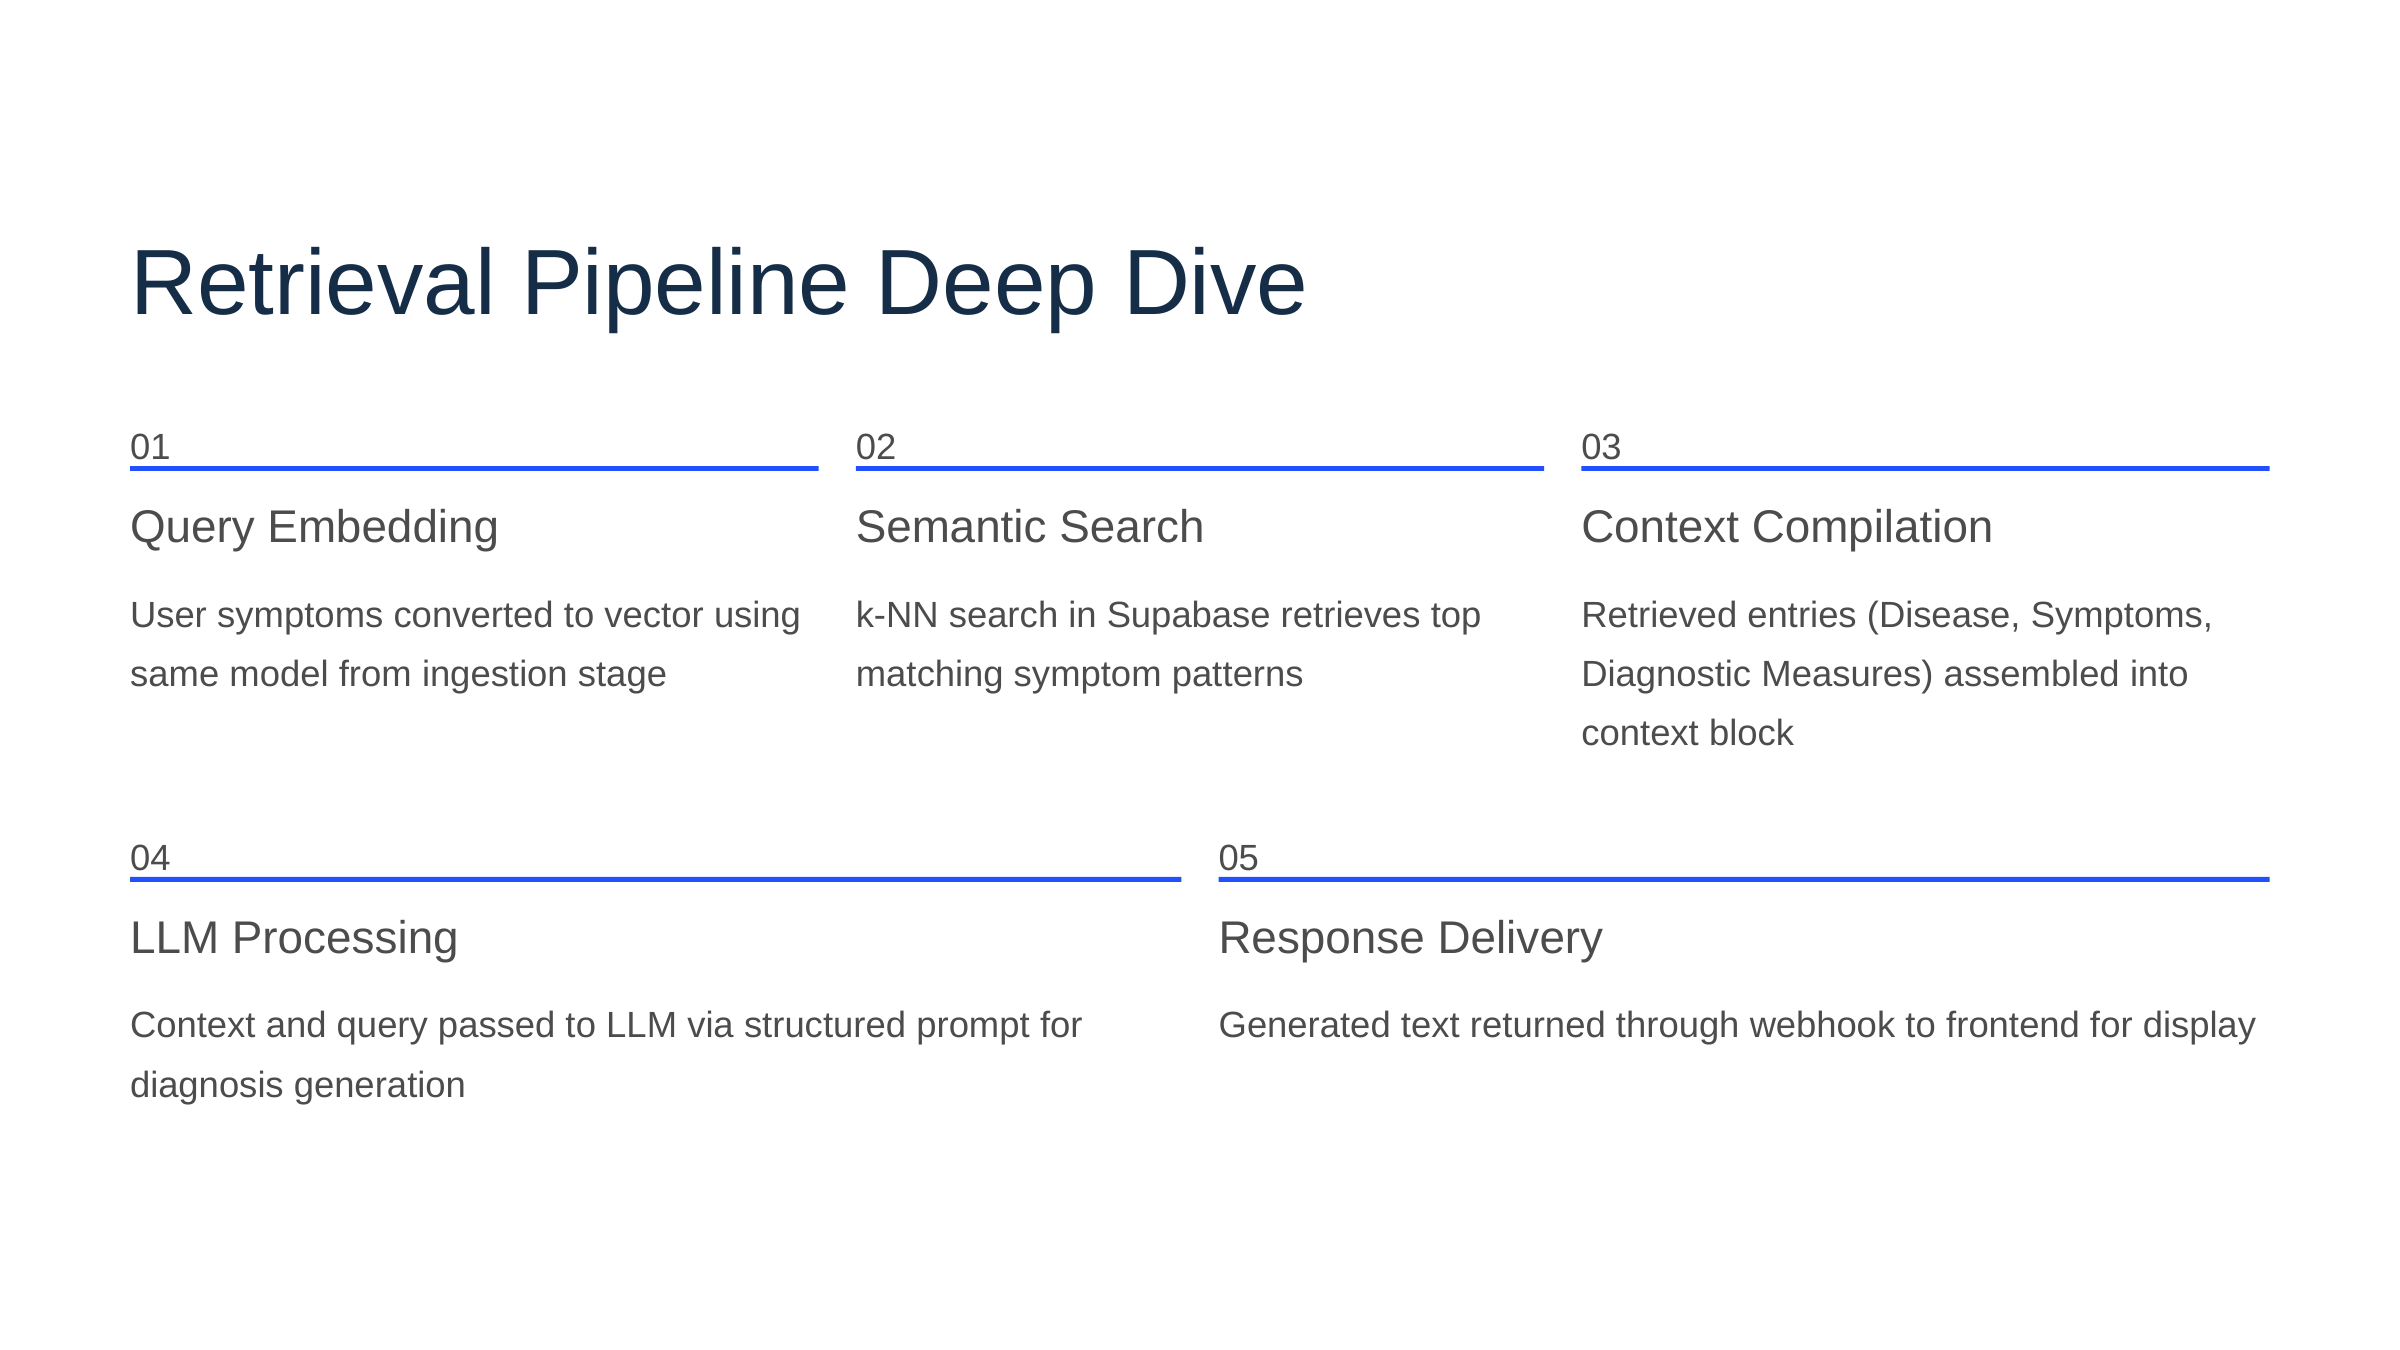

Retrieval Pipeline Deep Dive
01
02
03

Query Embedding
Semantic Search
Context Compilation
User symptoms converted to vector using same model from ingestion stage
k-NN search in Supabase retrieves top matching symptom patterns
Retrieved entries (Disease, Symptoms, Diagnostic Measures) assembled into context block
04
05

LLM Processing
Response Delivery
Context and query passed to LLM via structured prompt for diagnosis generation
Generated text returned through webhook to frontend for display